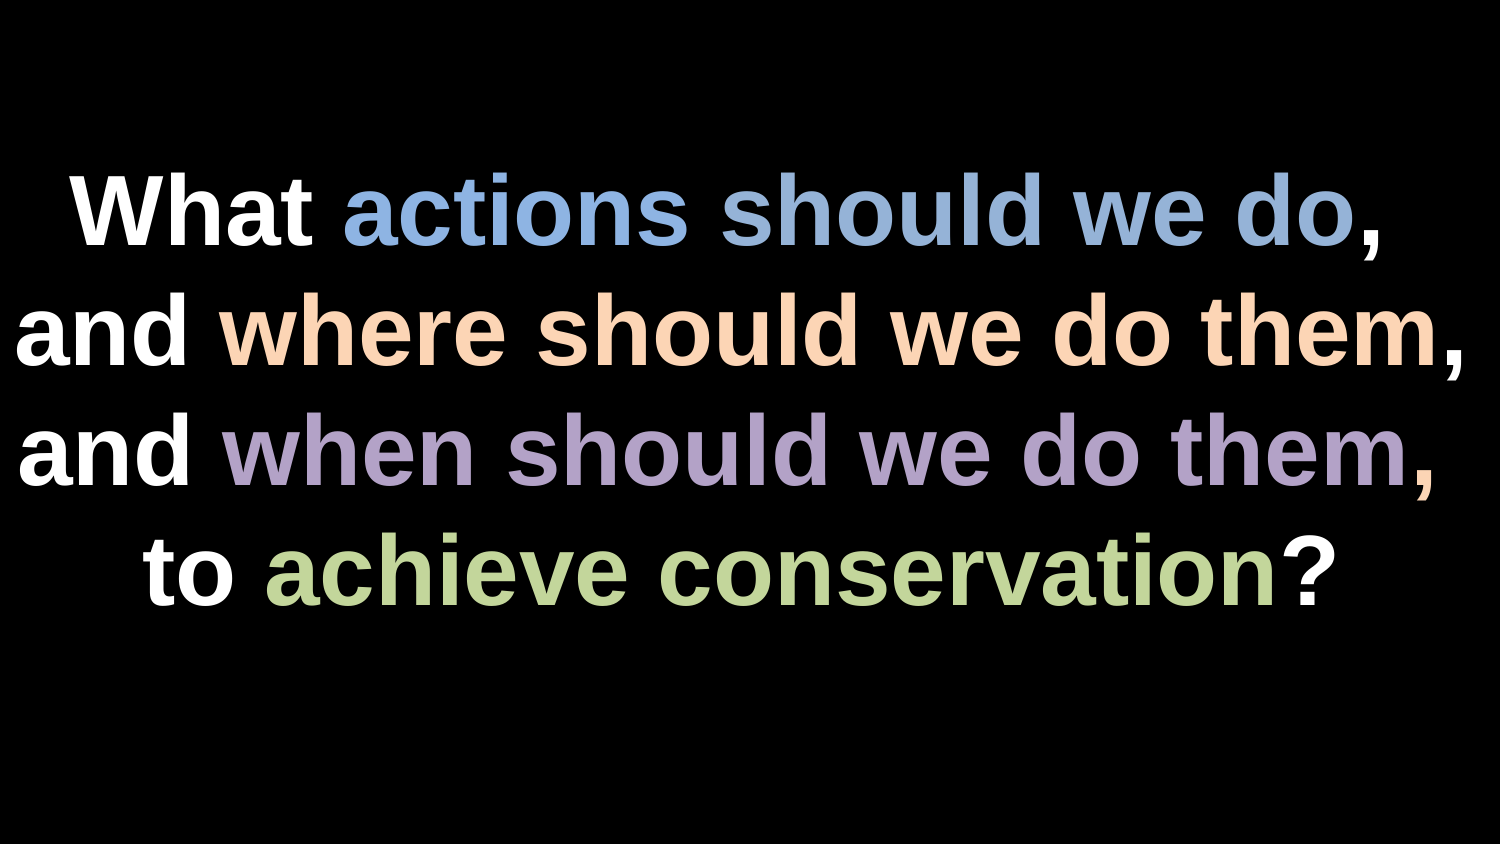

What actions should we do,
and where should we do them,
and when should we do them,
to achieve conservation?